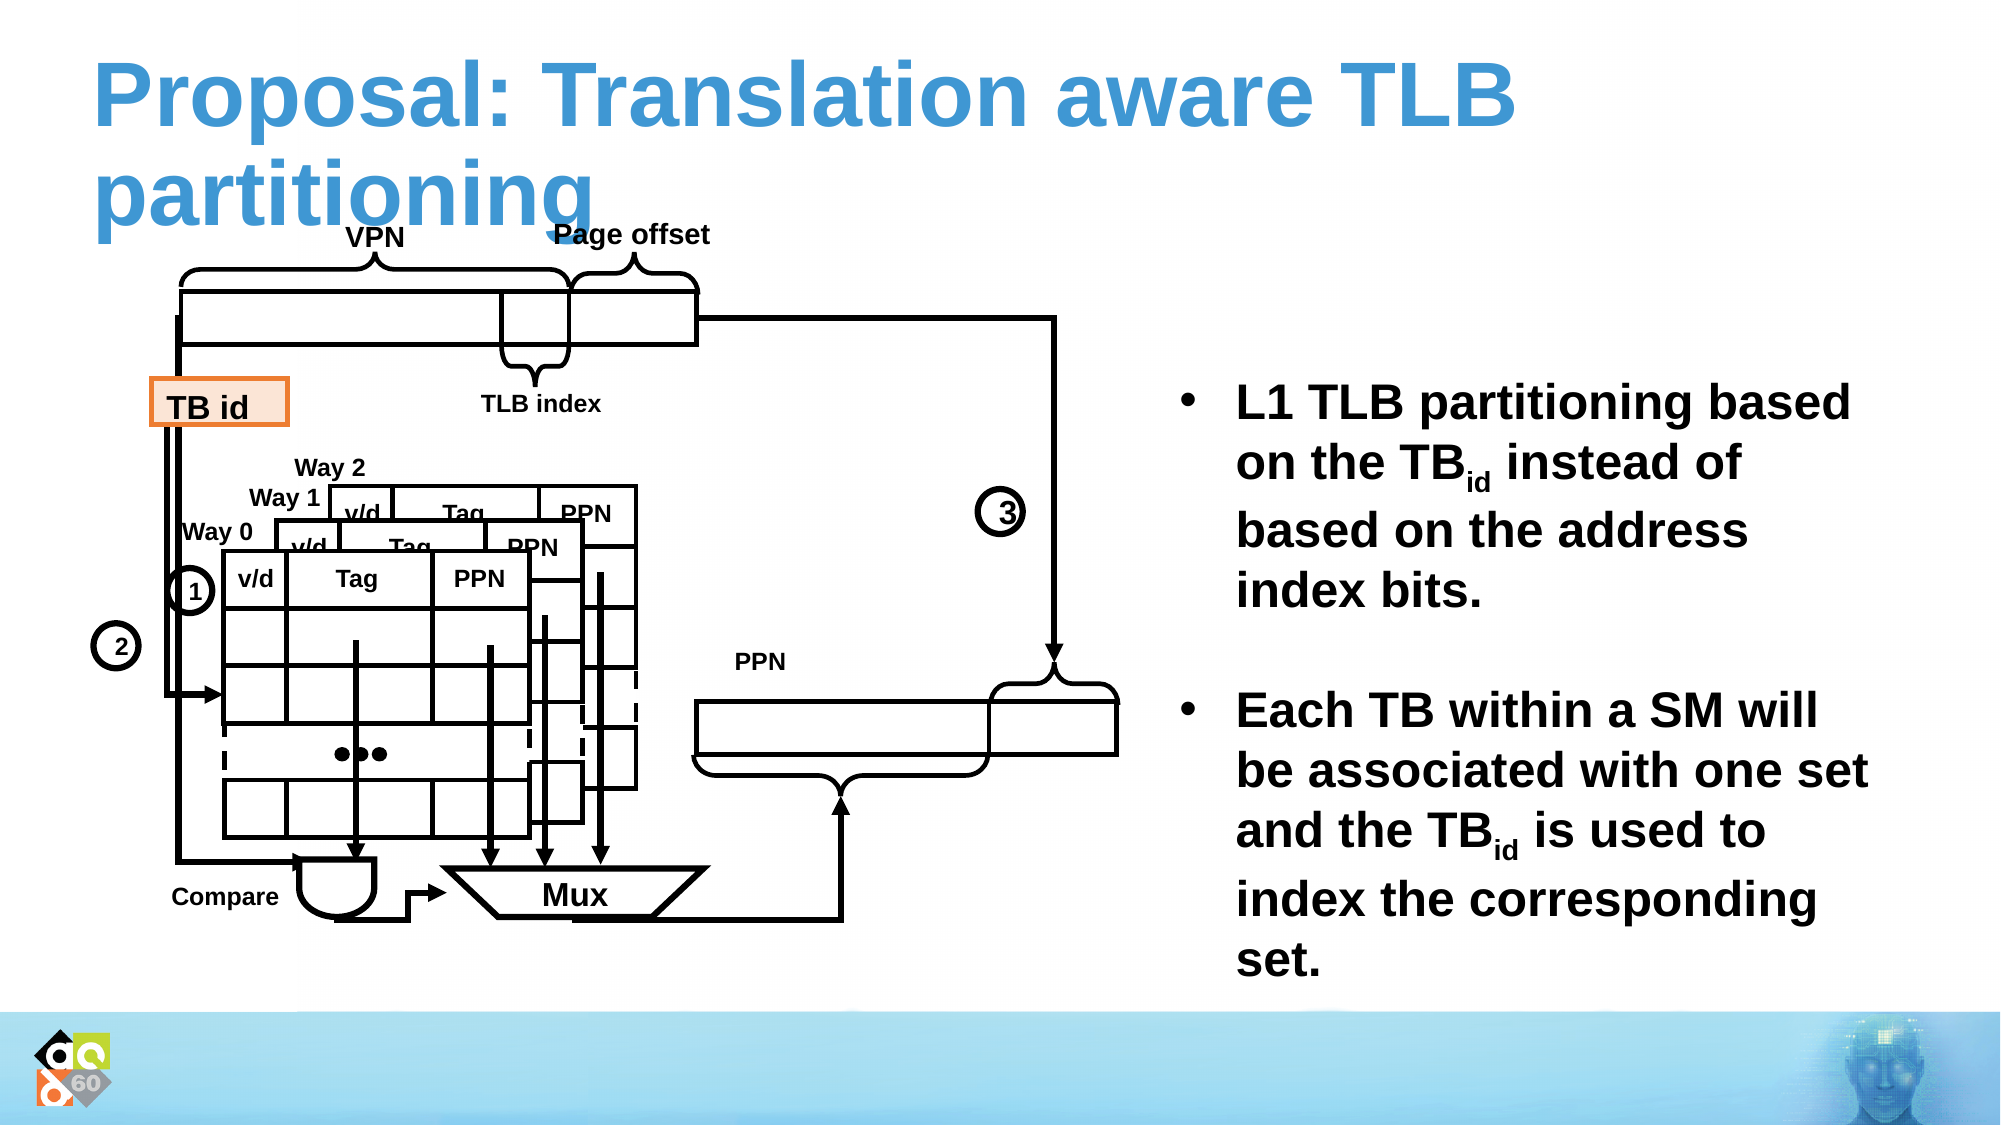

# Proposal: Translation aware TLB partitioning

Page offset

VPN

TB id
TLB index
Way 2
Way 1

v/d
Tag
PPN

3
Way 0

v/d
Tag
PPN

v/d
Tag
PPN

1

2

PPN

Mux
Compare
L1 TLB partitioning based on the TBid instead of based on the address index bits.

Each TB within a SM will be associated with one set and the TBid is used to index the corresponding set.